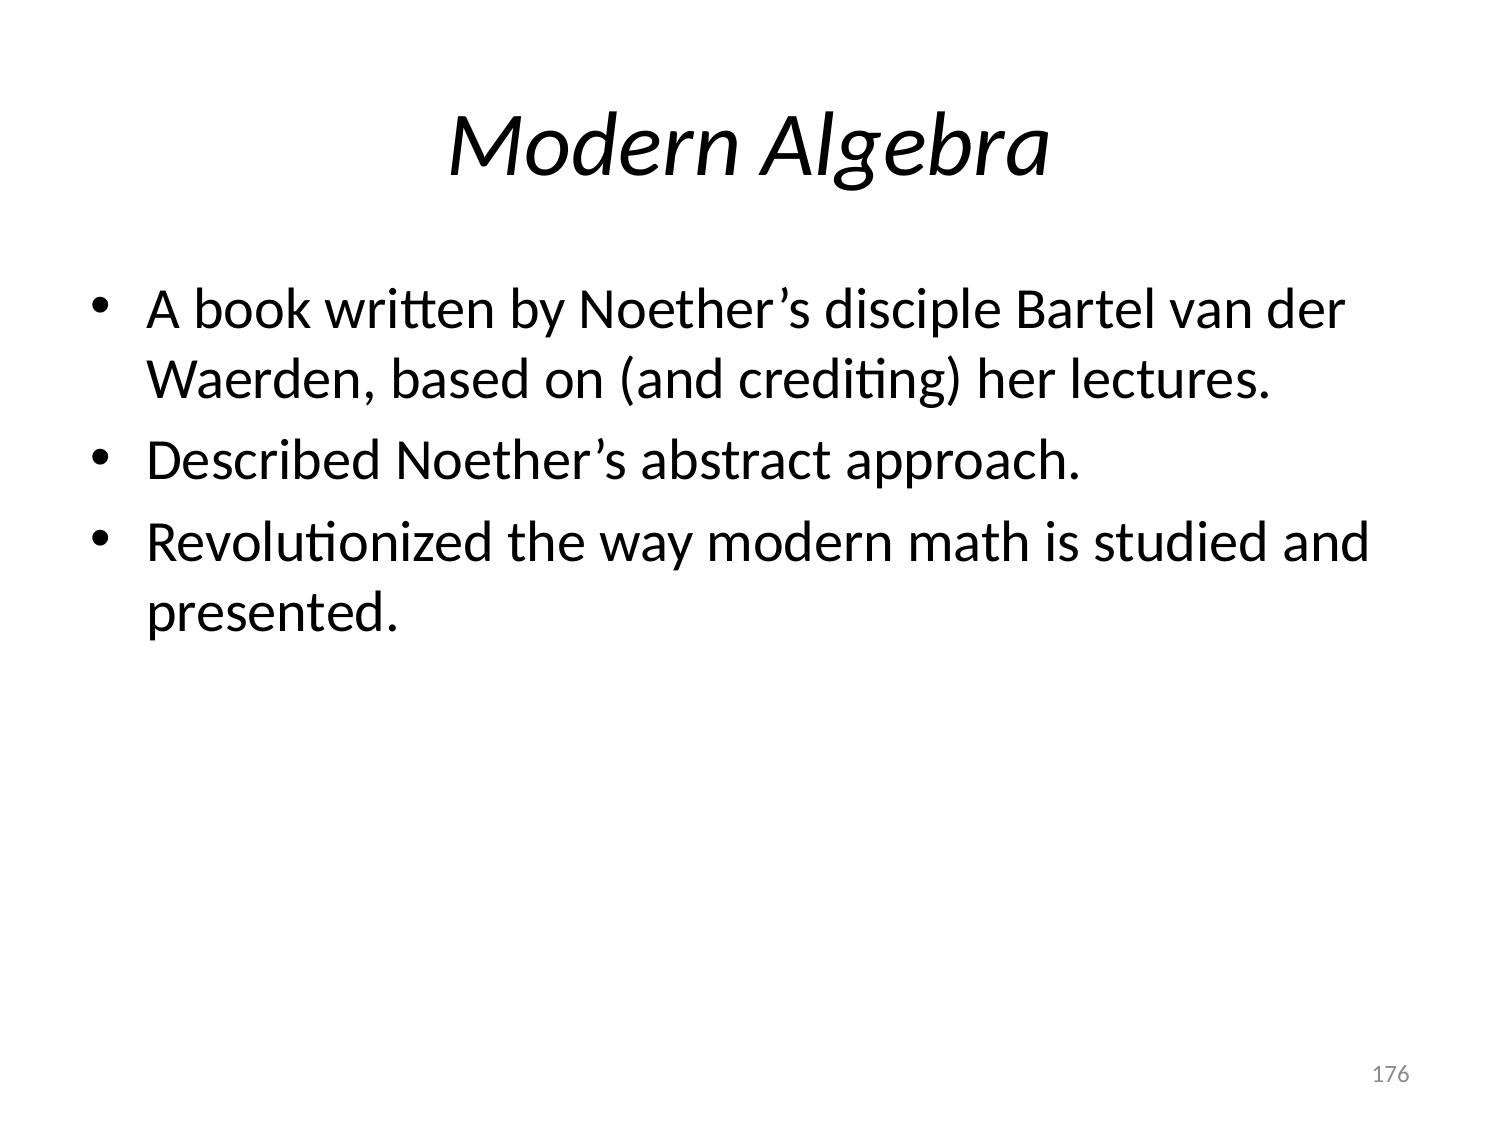

# Modern Algebra
A book written by Noether’s disciple Bartel van der Waerden, based on (and crediting) her lectures.
Described Noether’s abstract approach.
Revolutionized the way modern math is studied and presented.
176